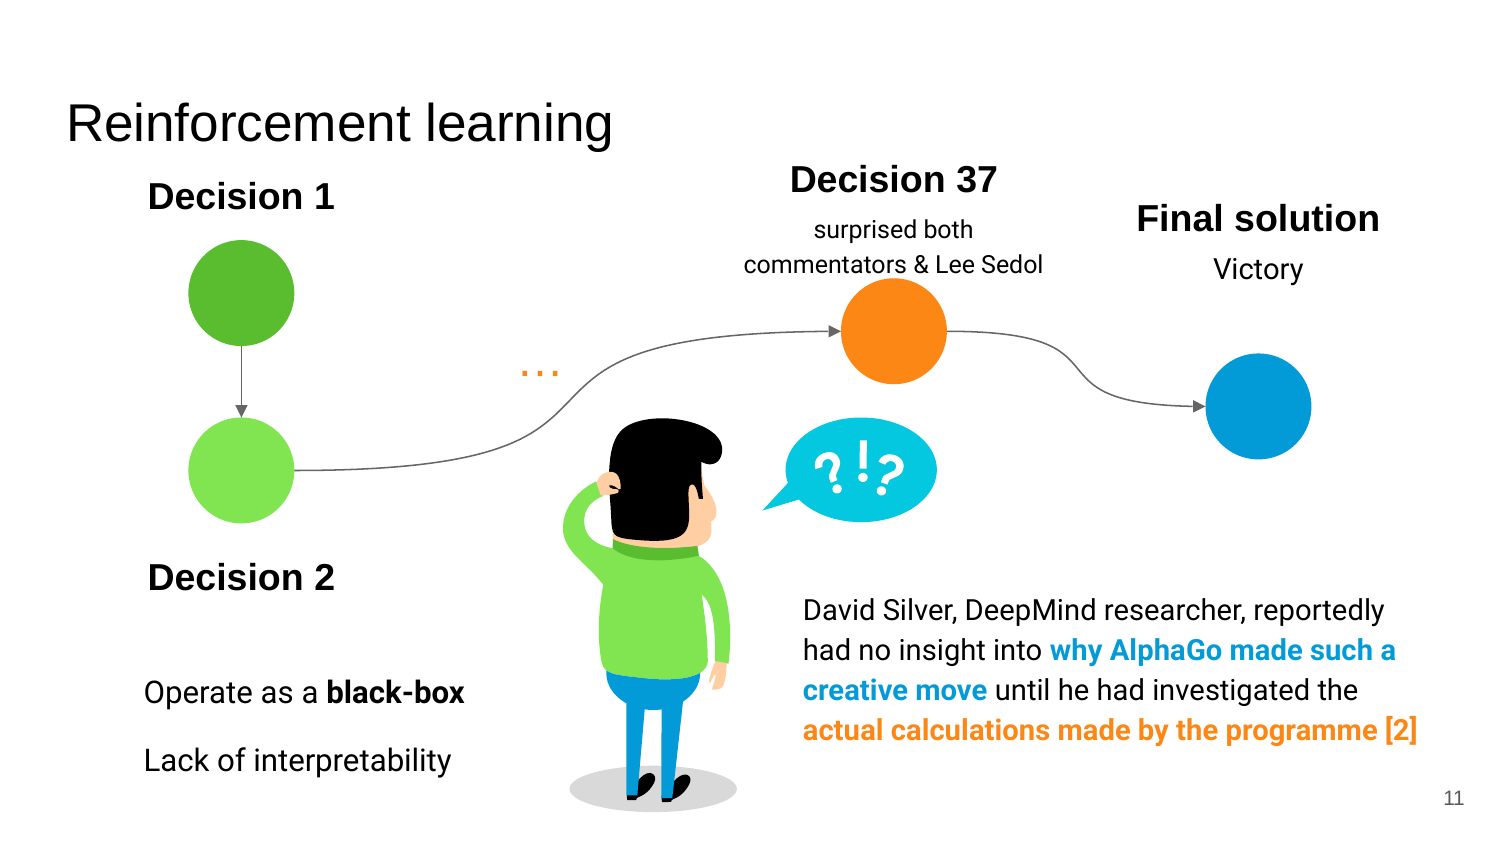

# Reinforcement learning

Decision 37
surprised both commentators & Lee Sedol
Decision 1

Final solution
Victory

…

Decision 2

David Silver, DeepMind researcher, reportedly had no insight into why AlphaGo made such a creative move until he had investigated the actual calculations made by the programme [2]
Operate as a black-box
Lack of interpretability
11